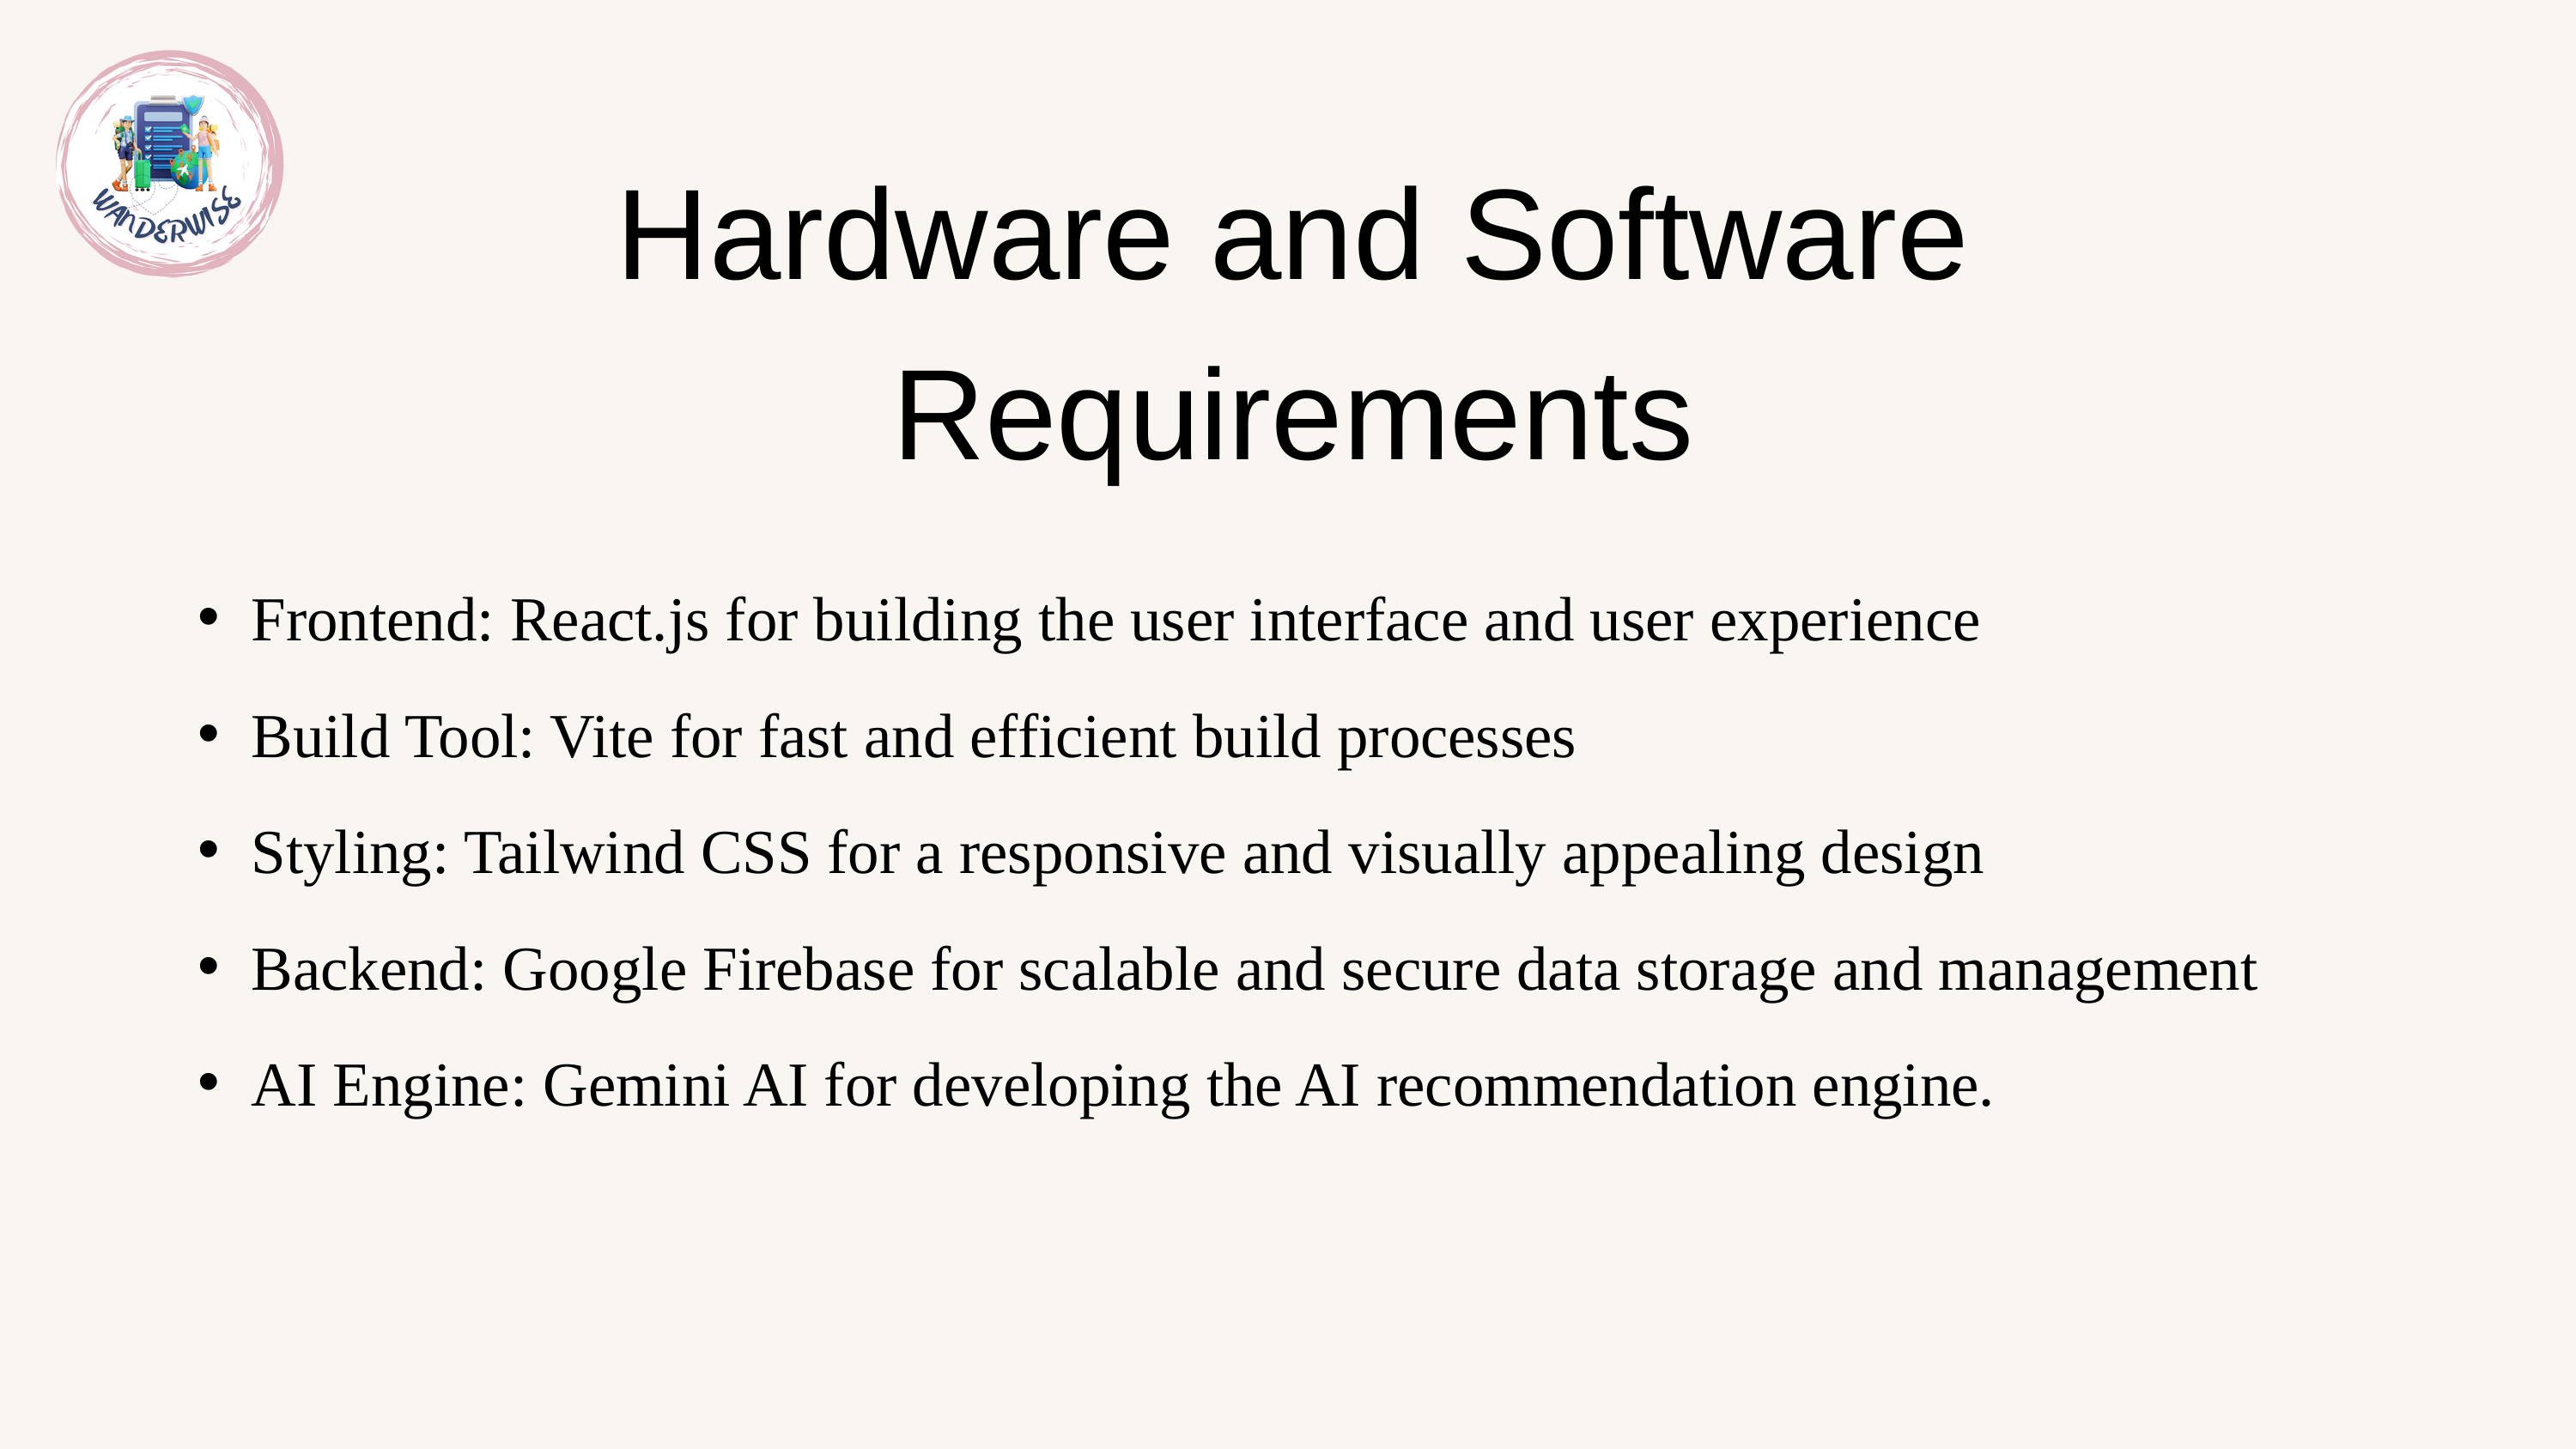

Hardware and Software Requirements
Frontend: React.js for building the user interface and user experience
Build Tool: Vite for fast and efficient build processes
Styling: Tailwind CSS for a responsive and visually appealing design
Backend: Google Firebase for scalable and secure data storage and management
AI Engine: Gemini AI for developing the AI recommendation engine.